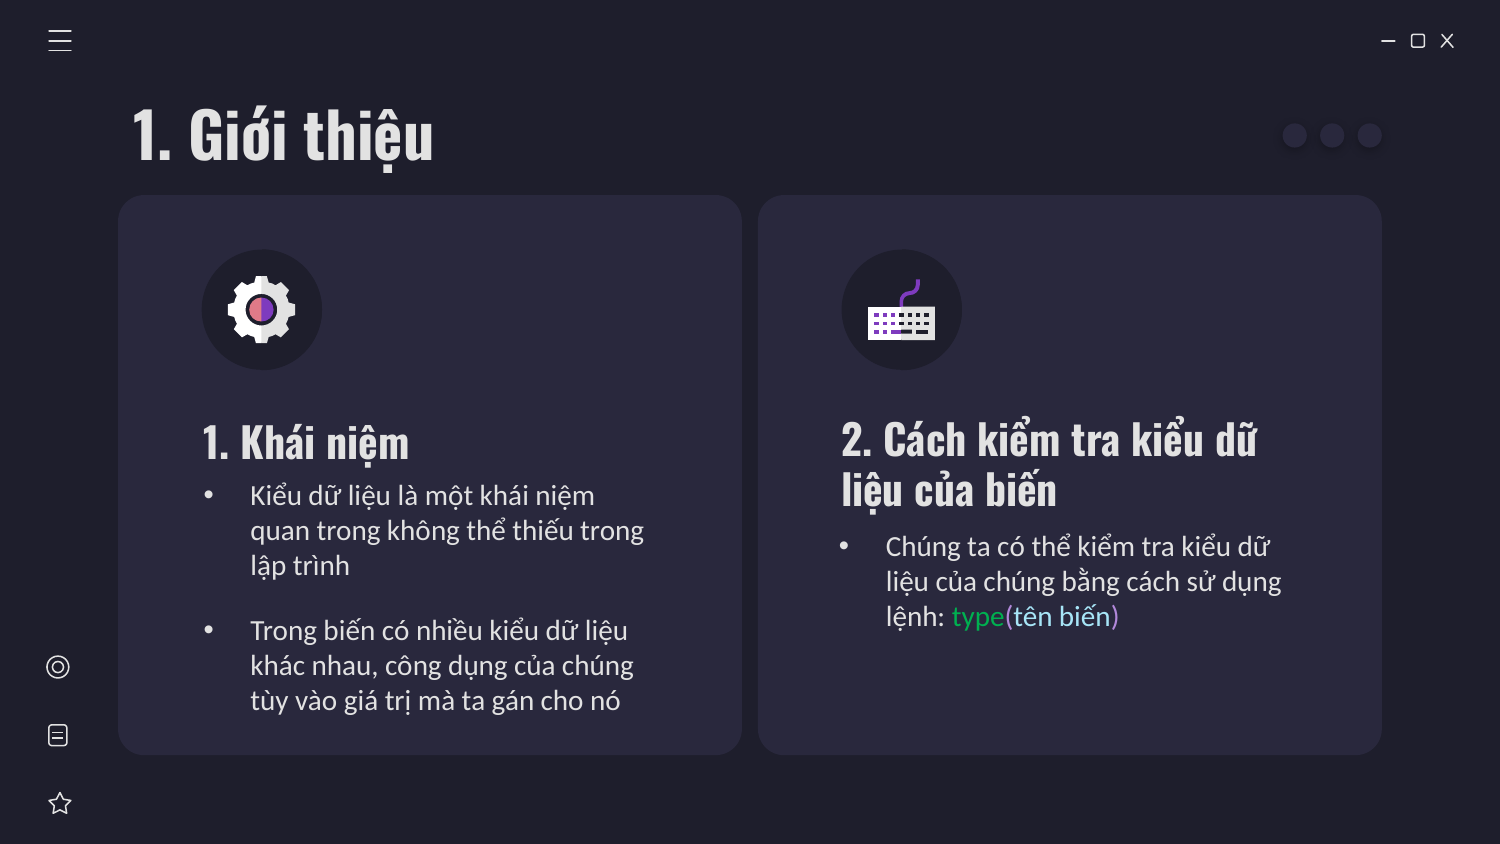

# 1. Giới thiệu

1. Khái niệm
2. Cách kiểm tra kiểu dữ liệu của biến
Kiểu dữ liệu là một khái niệm quan trong không thể thiếu trong lập trình

Trong biến có nhiều kiểu dữ liệu khác nhau, công dụng của chúng tùy vào giá trị mà ta gán cho nó

Chúng ta có thể kiểm tra kiểu dữ liệu của chúng bằng cách sử dụng lệnh: type(tên biến)